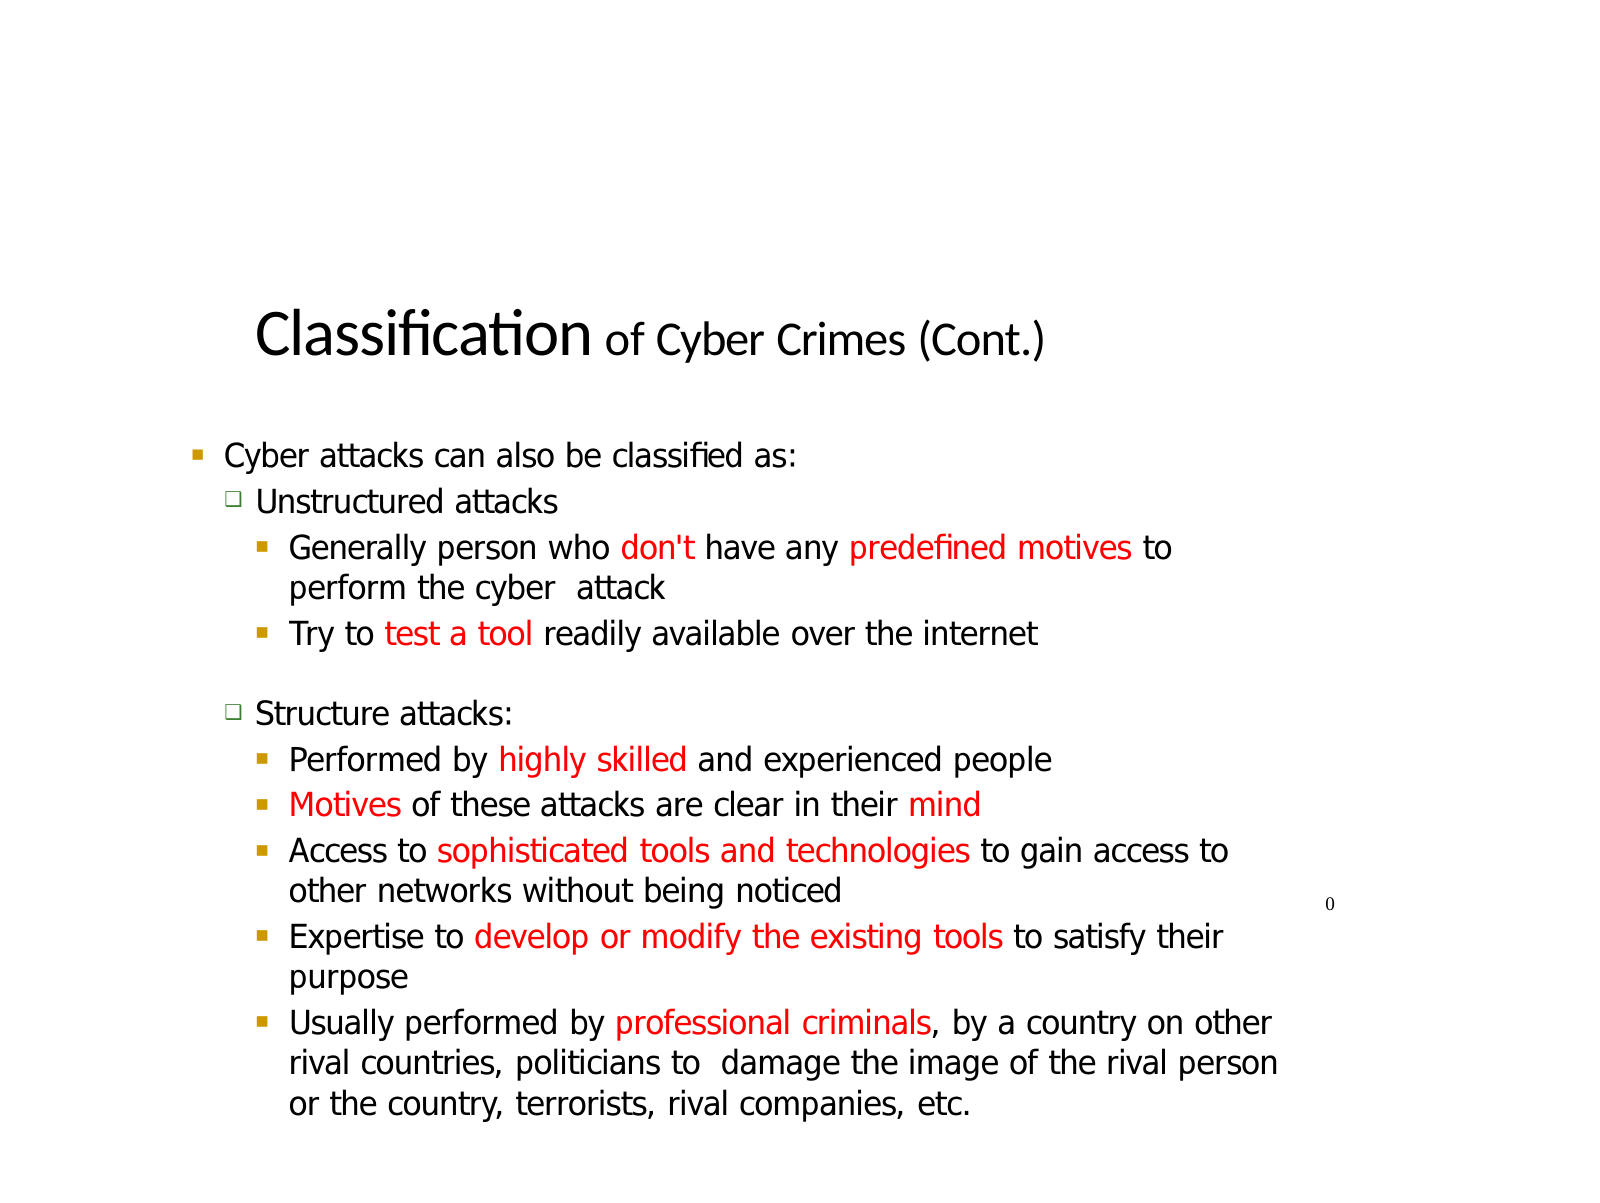

# Classification of Cyber Crimes (Cont.)
Cyber attacks can also be classified as:
Unstructured attacks
Generally person who don't have any predefined motives to perform the cyber  attack
Try to test a tool readily available over the internet

Structure attacks:
Performed by highly skilled and experienced people
Motives of these attacks are clear in their mind
Access to sophisticated tools and technologies to gain access to other networks without being noticed
Expertise to develop or modify the existing tools to satisfy their purpose
Usually performed by professional criminals, by a country on other rival countries, politicians to  damage the image of the rival person or the country, terrorists, rival companies, etc.
0